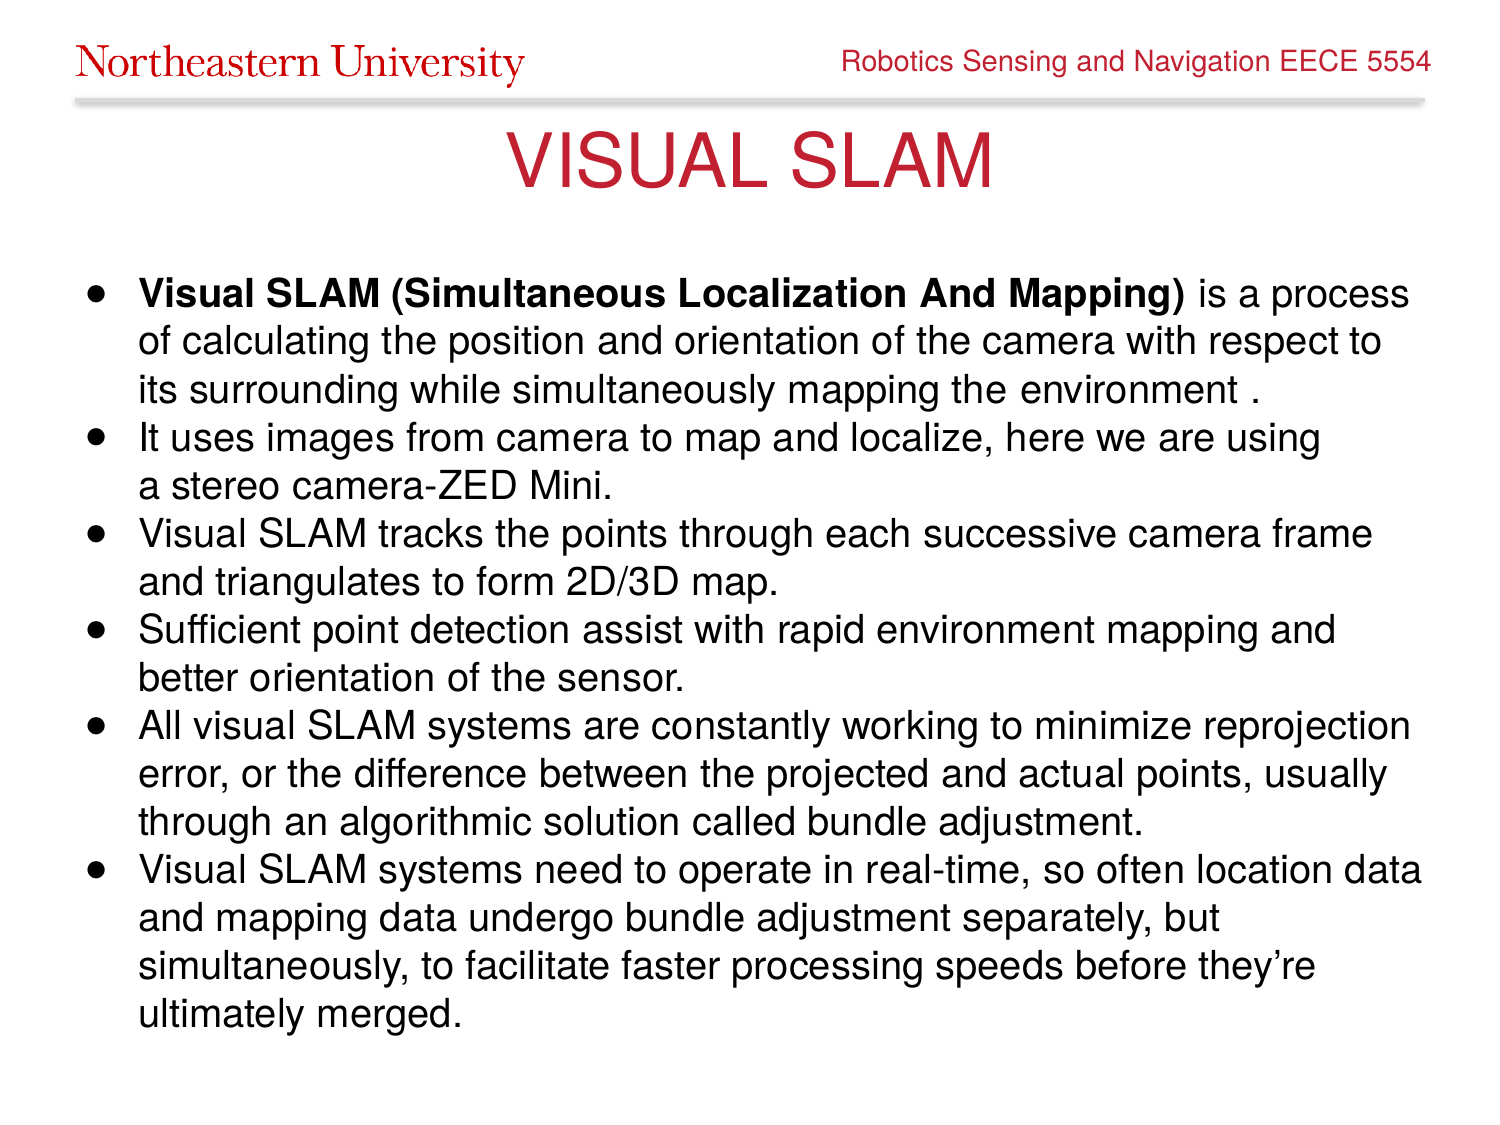

Robotics Sensing and Navigation EECE 5554

# VISUAL SLAM
Visual SLAM (Simultaneous Localization And Mapping) is a process of calculating the position and orientation of the camera with respect to its surrounding while simultaneously mapping the environment .
It uses images from camera to map and localize, here we are using a stereo camera-ZED Mini.
Visual SLAM tracks the points through each successive camera frame and triangulates to form 2D/3D map.
Sufficient point detection assist with rapid environment mapping and better orientation of the sensor.
All visual SLAM systems are constantly working to minimize reprojection error, or the difference between the projected and actual points, usually through an algorithmic solution called bundle adjustment.
Visual SLAM systems need to operate in real-time, so often location data and mapping data undergo bundle adjustment separately, but simultaneously, to facilitate faster processing speeds before they’re ultimately merged.